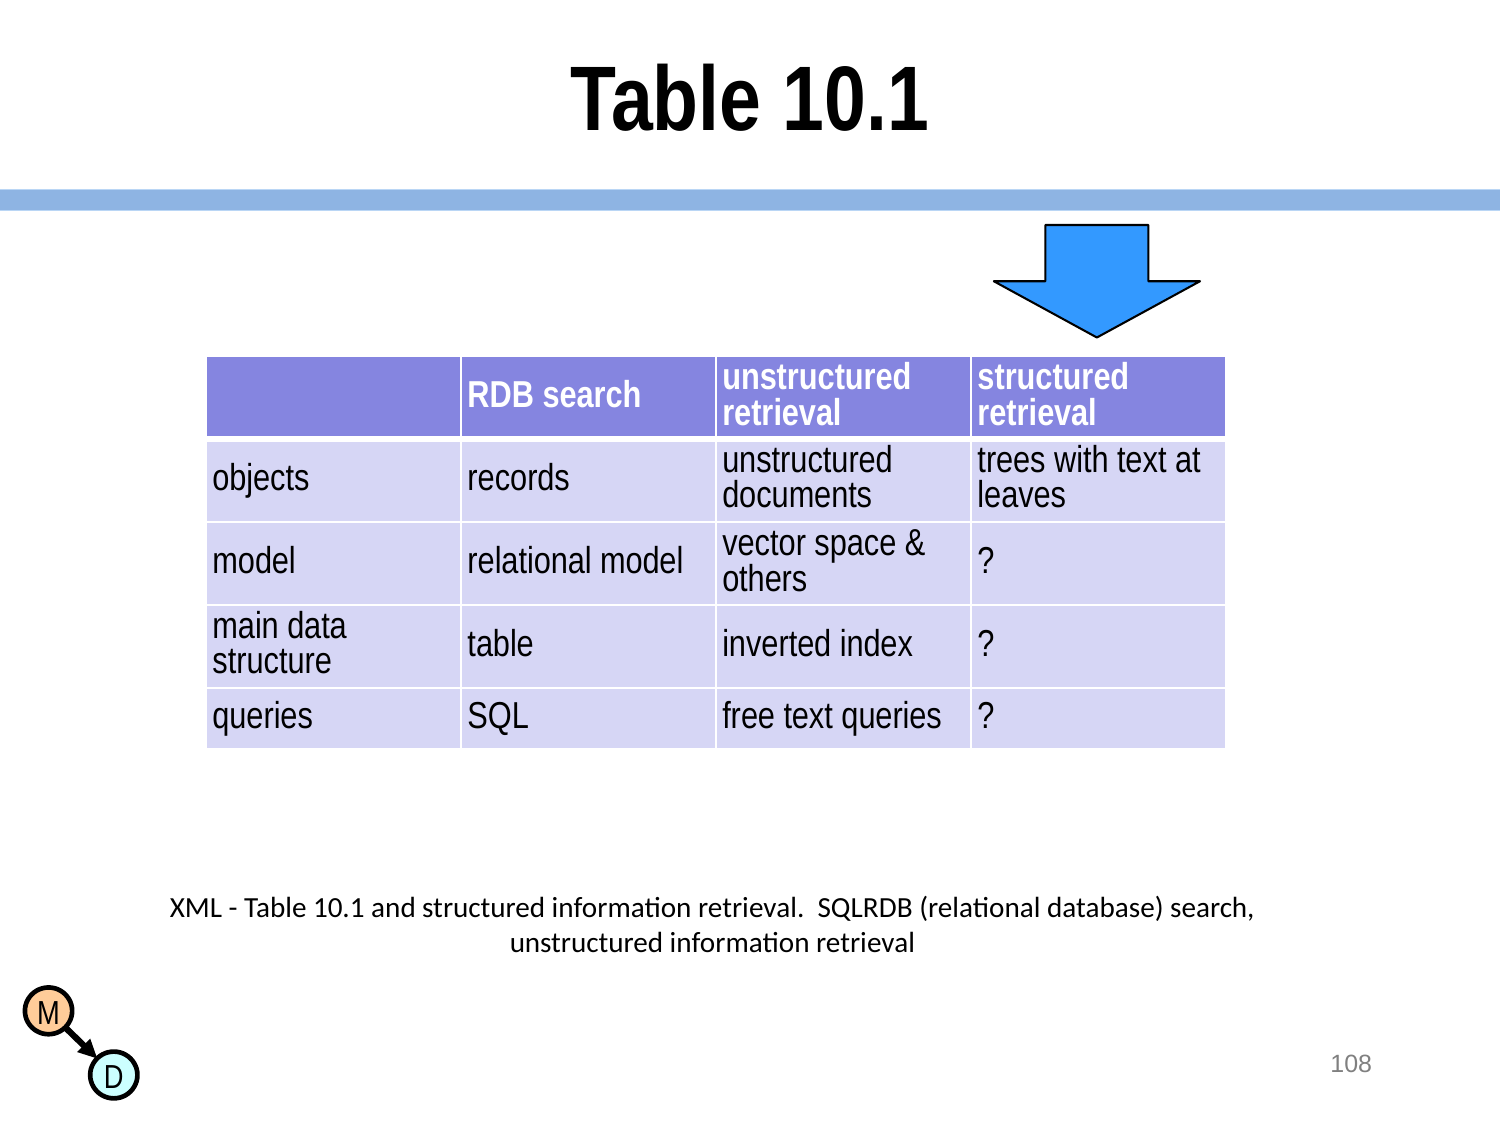

# Table 10.1

|  | RDB search | unstructured retrieval | structured retrieval |
| --- | --- | --- | --- |
| objects | records | unstructured documents | trees with text at leaves |
| model | relational model | vector space & others | ? |
| main data structure | table | inverted index | ? |
| queries | SQL | free text queries | ? |
XML - Table 10.1 and structured information retrieval.  SQLRDB (relational database) search, unstructured information retrieval
108